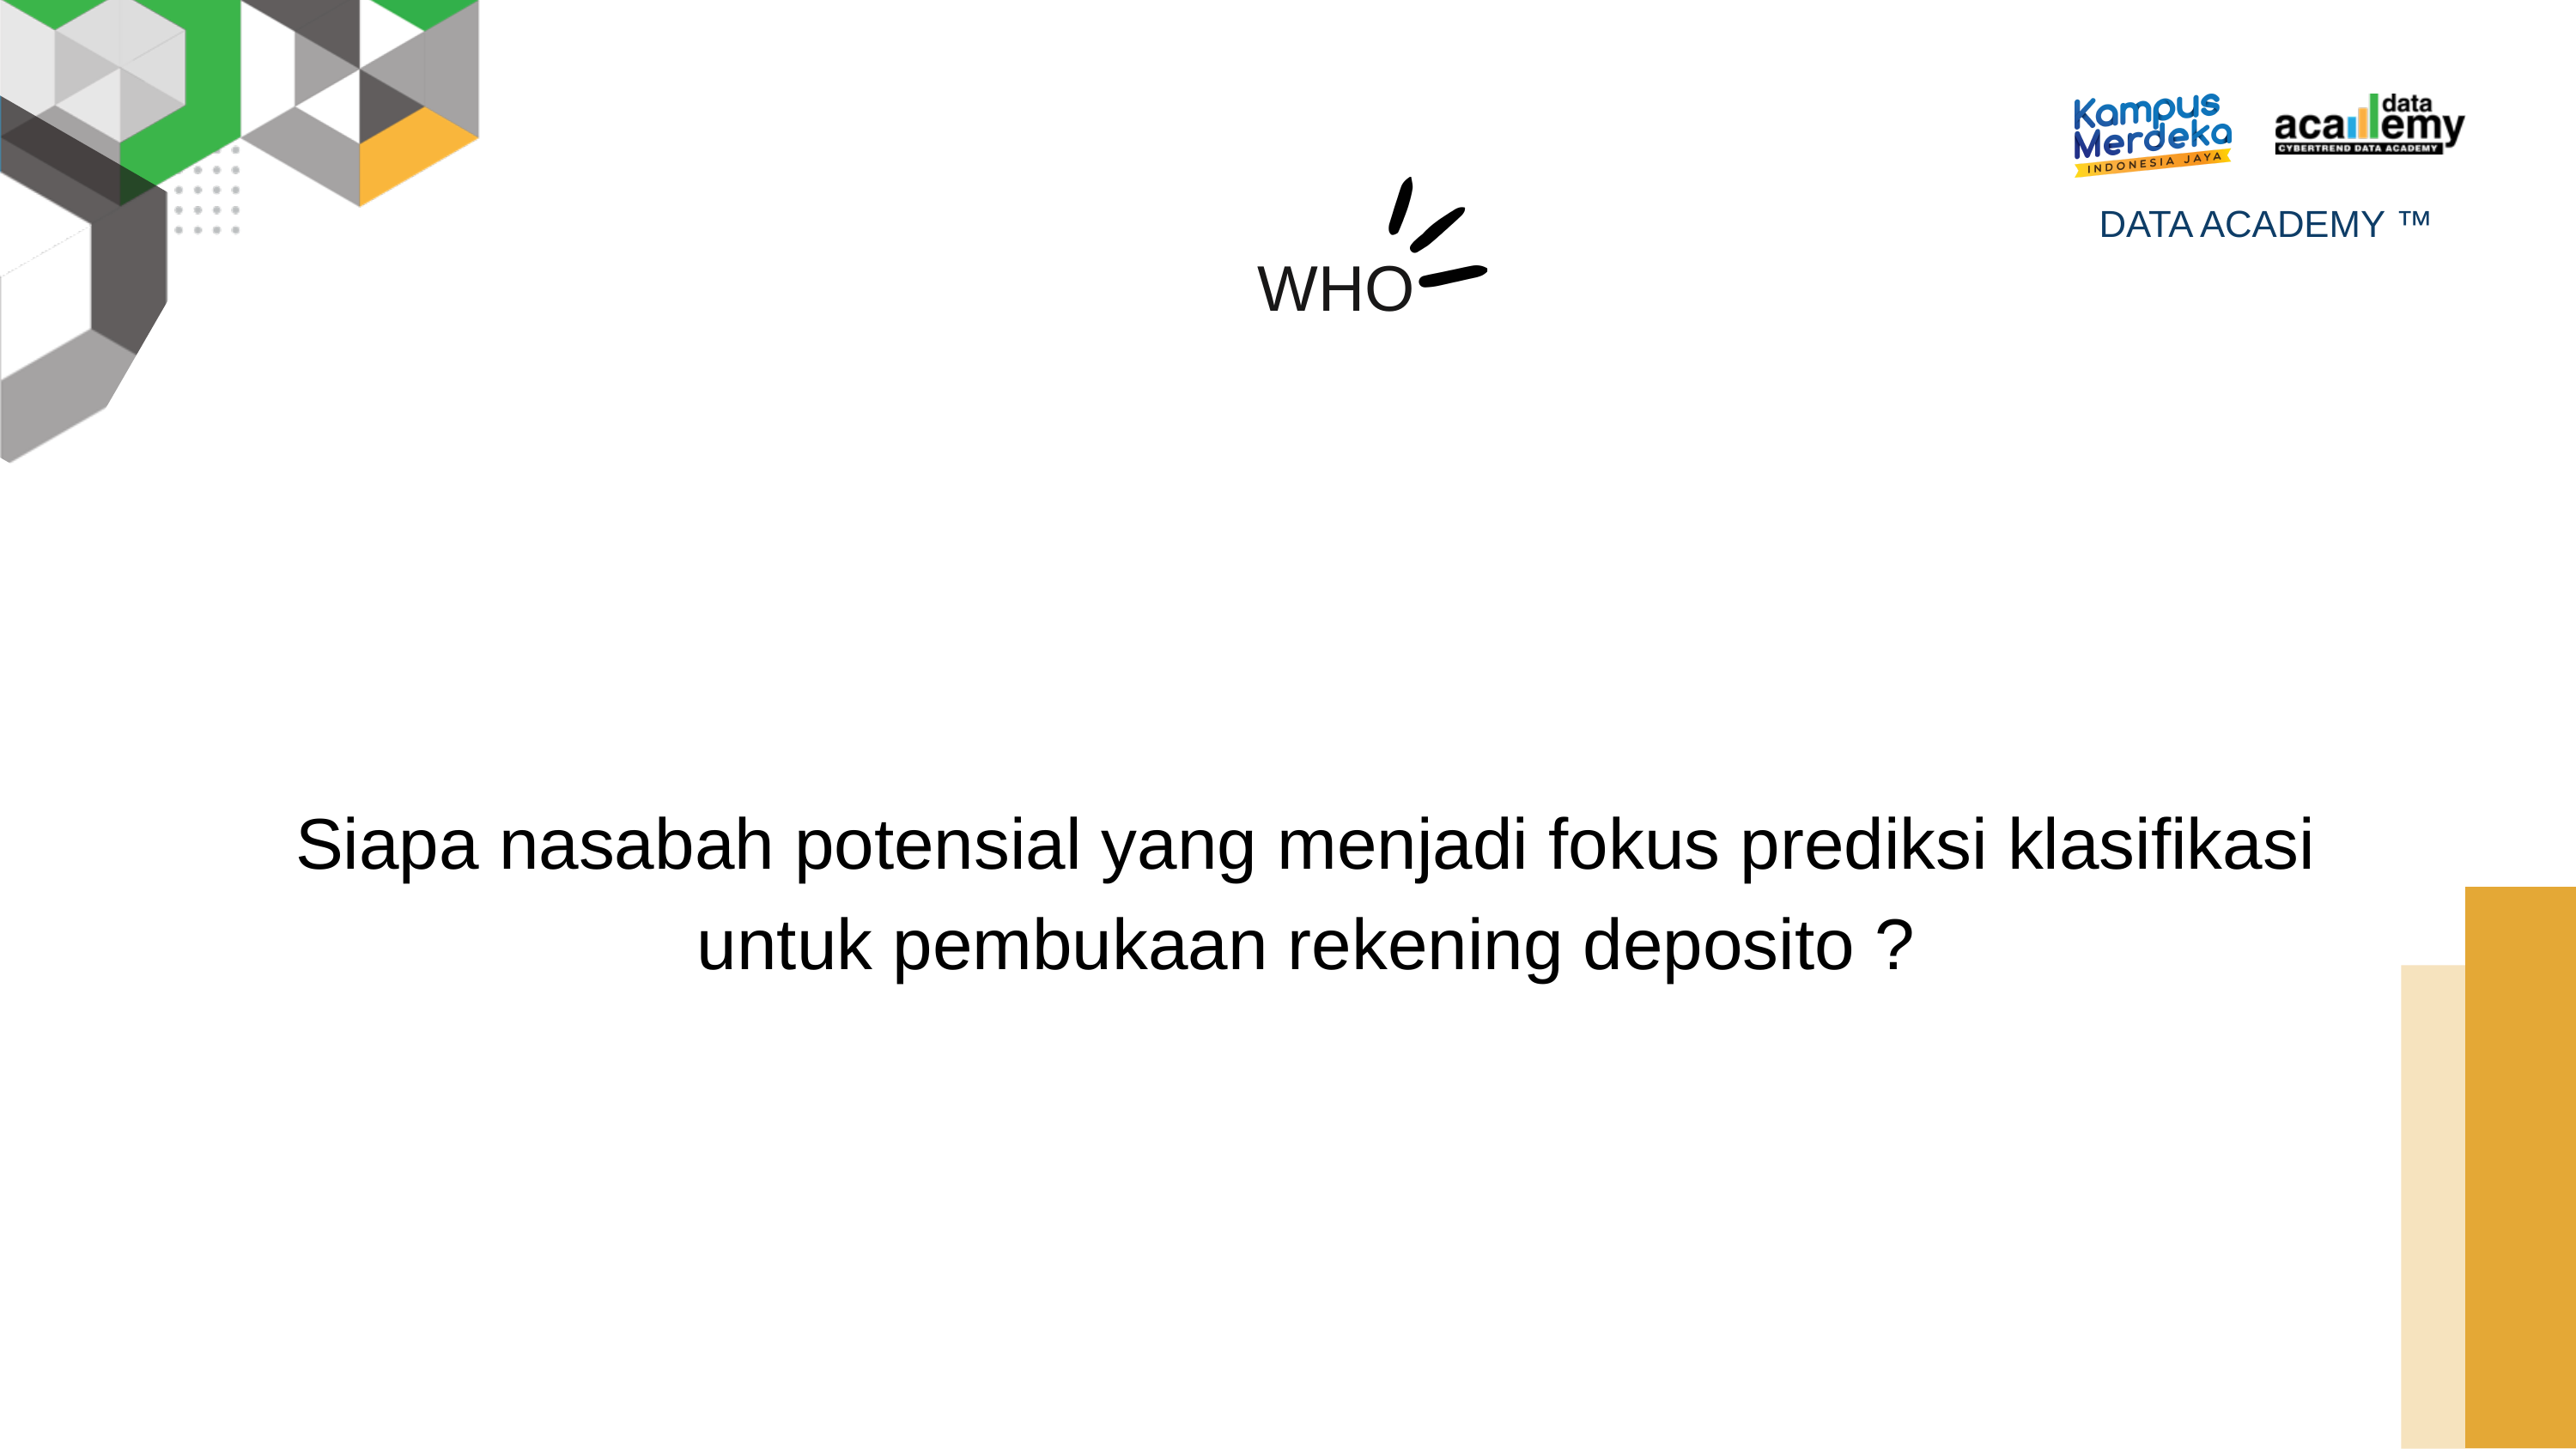

DATA ACADEMY ™
WHO
Siapa nasabah potensial yang menjadi fokus prediksi klasifikasi untuk pembukaan rekening deposito ?